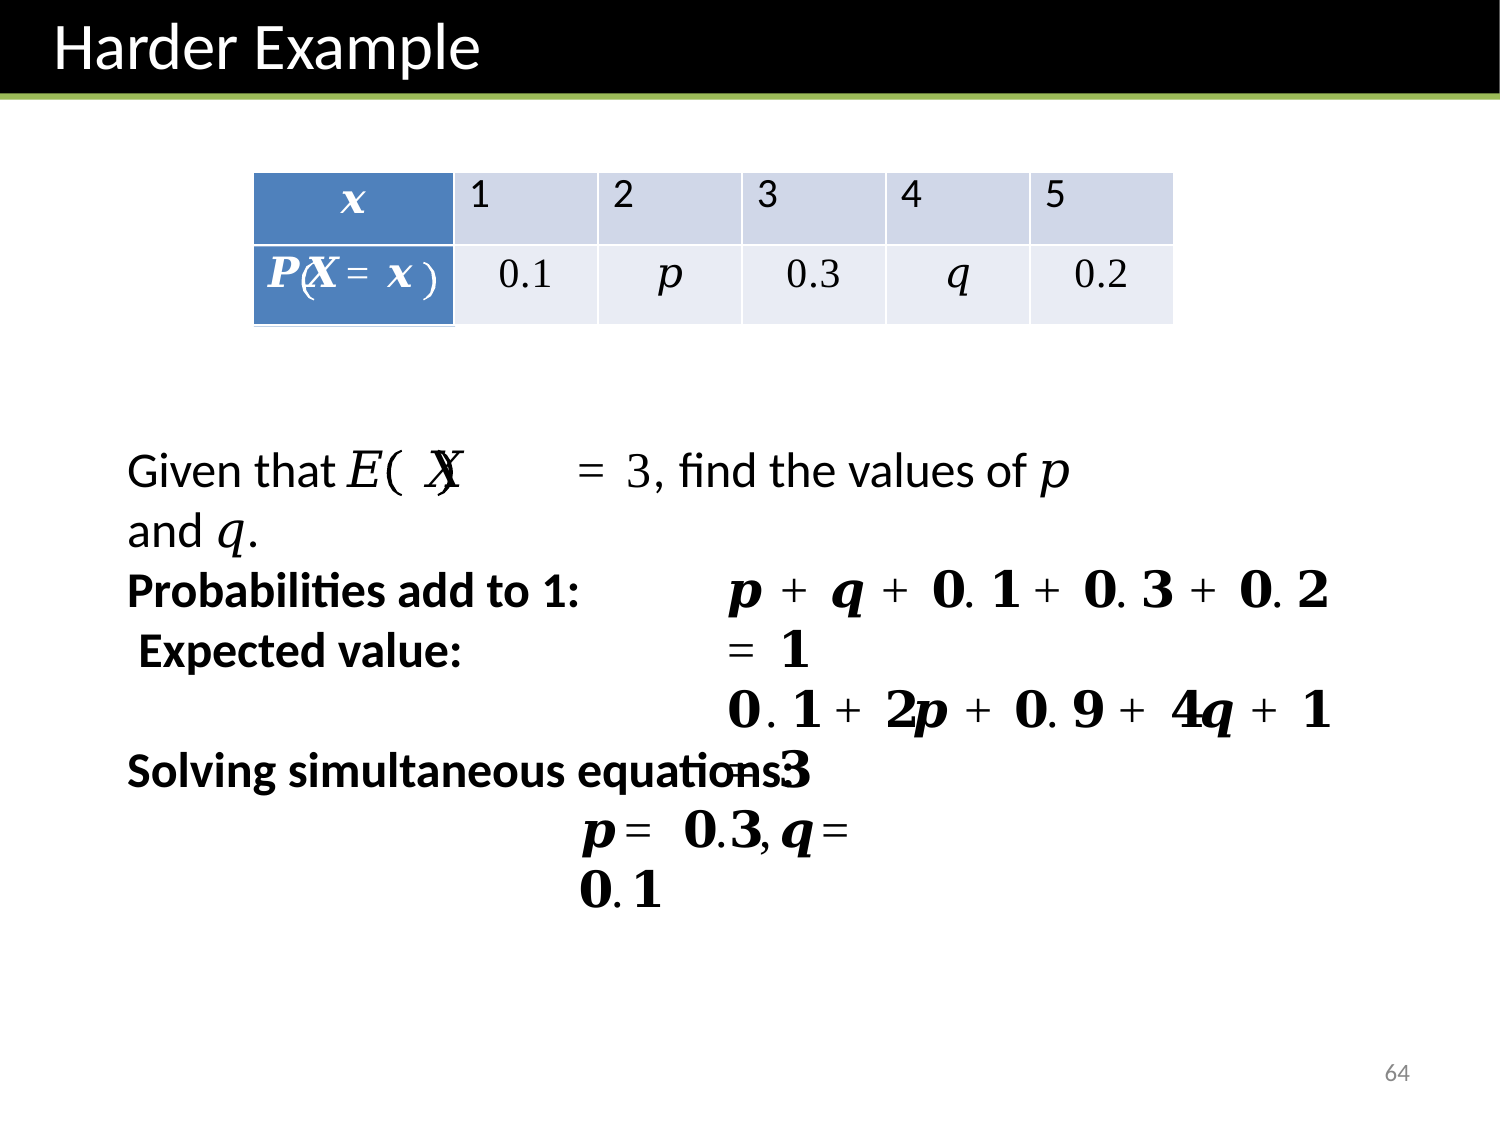

# Harder Example

| 𝒙 | 1 | 2 | 3 | 4 | 5 |
| --- | --- | --- | --- | --- | --- |
| 𝑷 𝑿 = 𝒙 | 0.1 | 𝑝 | 0.3 | 𝑞 | 0.2 |

Given that 𝐸	𝑋	= 3, find the values of 𝑝 and 𝑞.

Probabilities add to 1:  Expected value:
𝒑 + 𝒒 + 𝟎. 𝟏 + 𝟎. 𝟑 + 𝟎. 𝟐 = 𝟏
𝟎. 𝟏 + 𝟐𝒑 + 𝟎. 𝟗 + 𝟒𝒒 + 𝟏 = 𝟑
Solving simultaneous equations:
𝒑 = 𝟎. 𝟑, 𝒒 = 𝟎. 𝟏
64